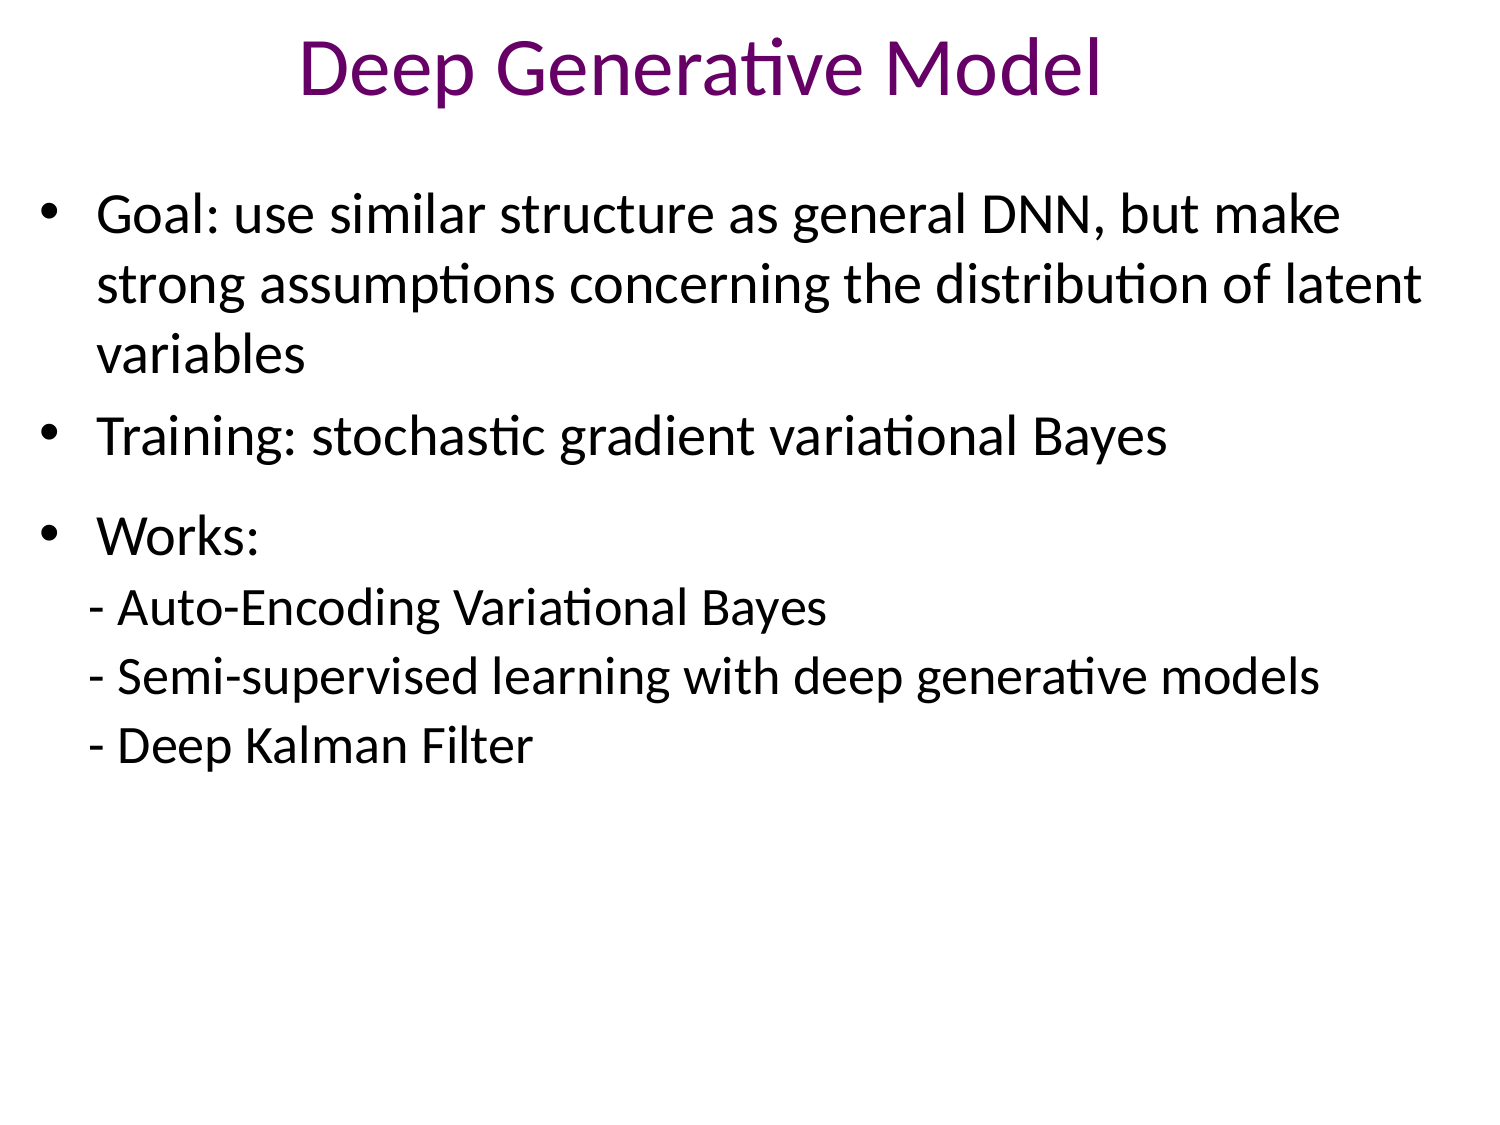

Deep Generative Model
Goal: use similar structure as general DNN, but make strong assumptions concerning the distribution of latent variables
Training: stochastic gradient variational Bayes

Works:
    - Auto-Encoding Variational Bayes
    - Semi-supervised learning with deep generative models
    - Deep Kalman Filter